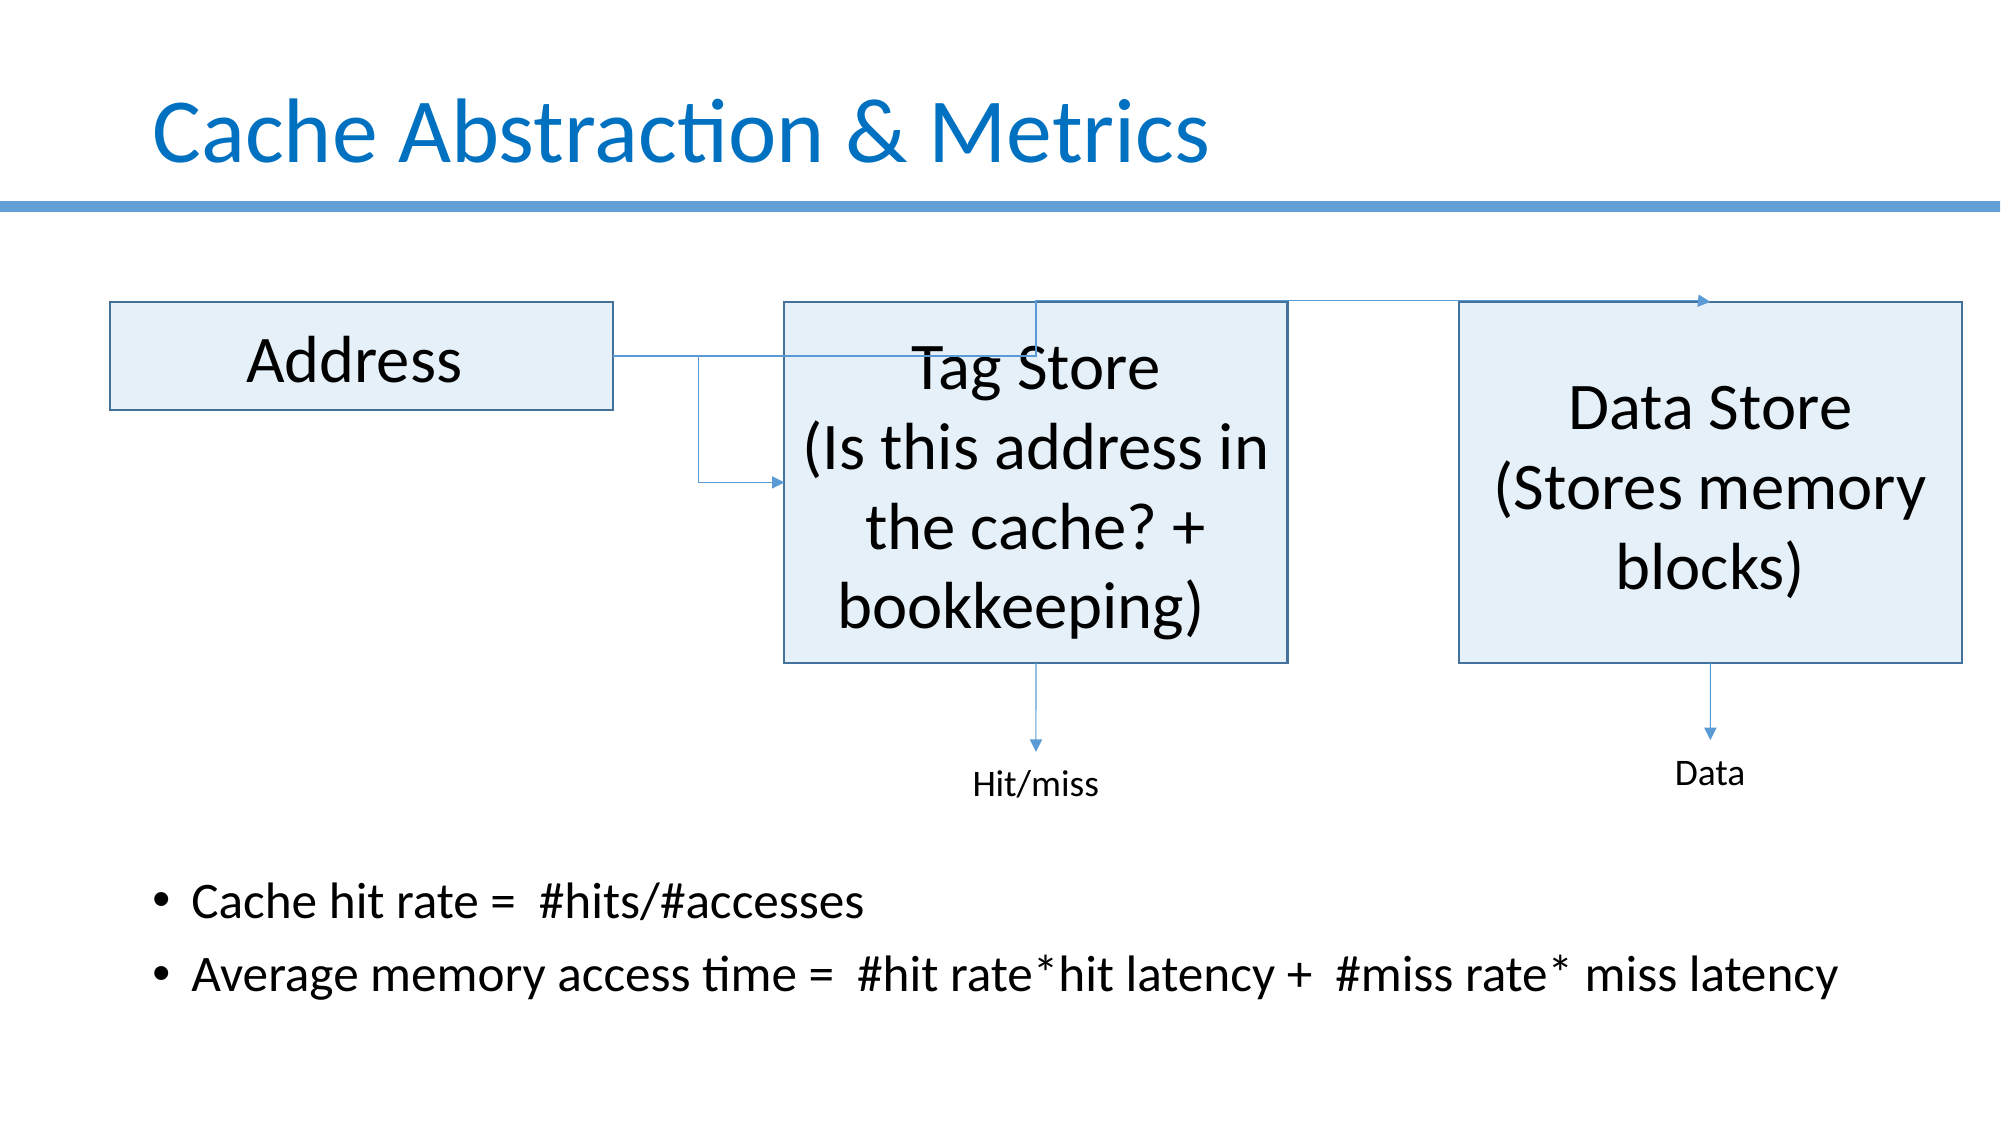

# Cache Abstraction & Metrics
Data Store (Stores memory blocks)
Tag Store
(Is this address in the cache? + bookkeeping)
Address
Data
Hit/miss
Cache hit rate =  #hits/#accesses
Average memory access time =  #hit rate*hit latency +  #miss rate* miss latency
81